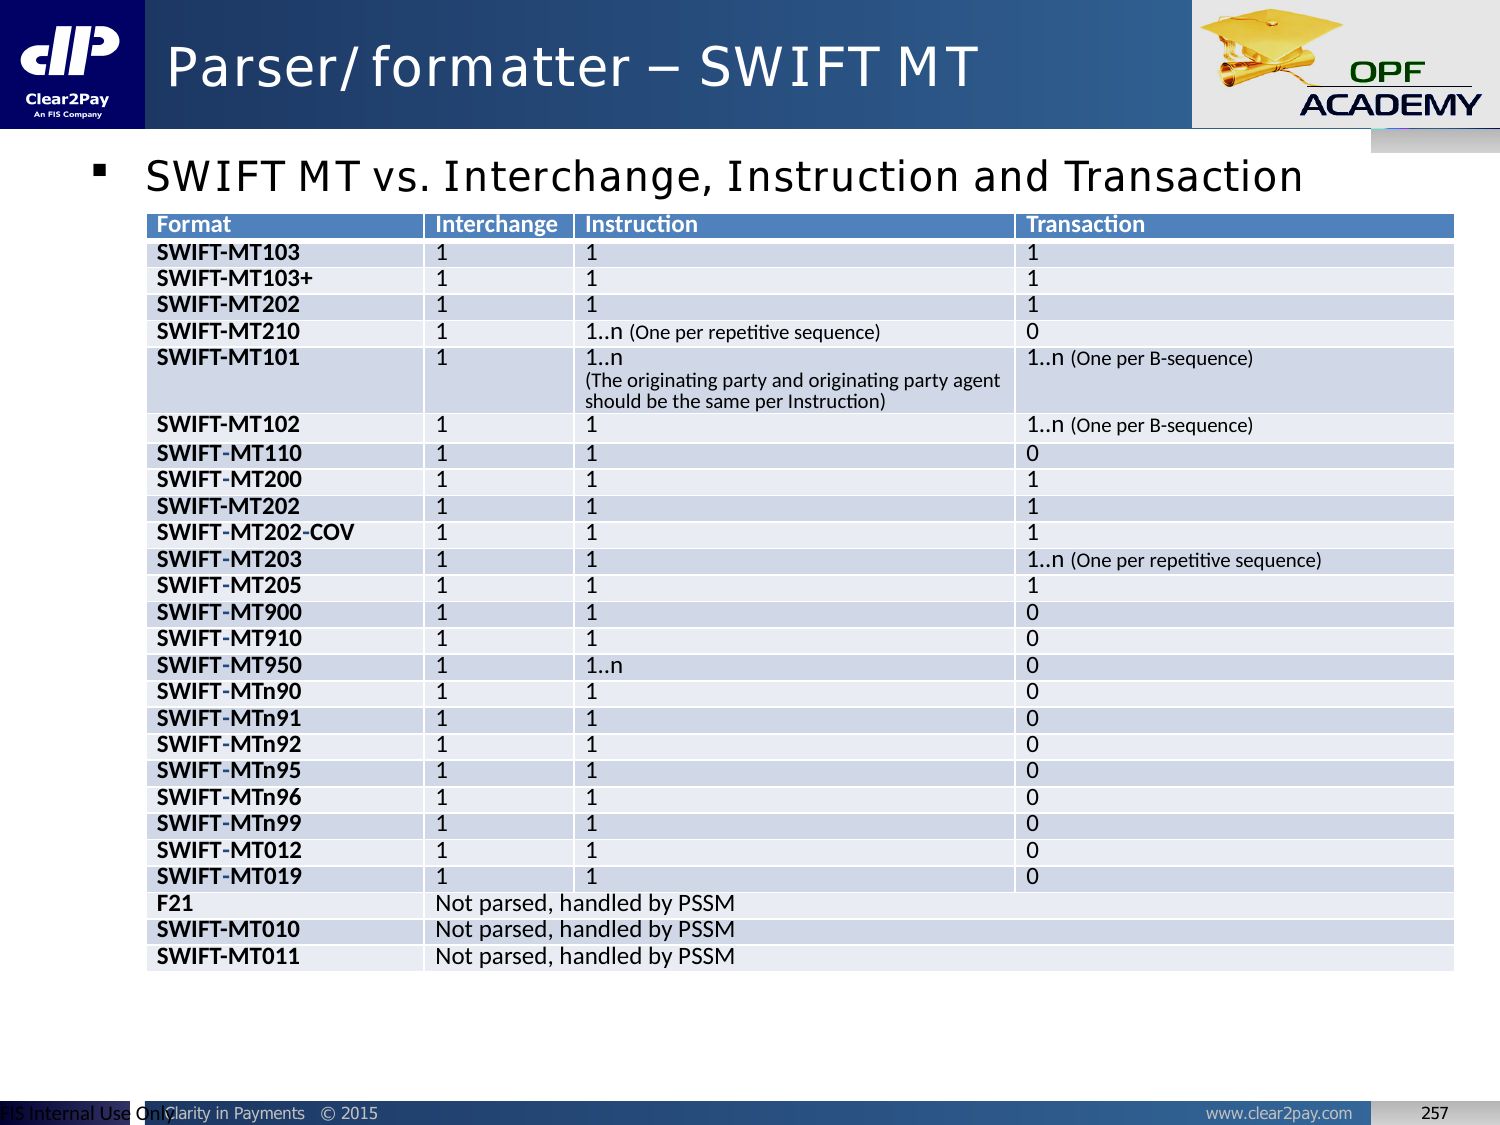

# Parser/formatter – SWIFT MT
SWIFT MT vs. Interchange, Instruction and Transaction

| Format | Interchange | Instruction | Transaction |
| --- | --- | --- | --- |
| SWIFT-MT103 | 1 | 1 | 1 |
| SWIFT-MT103+ | 1 | 1 | 1 |
| SWIFT-MT202 | 1 | 1 | 1 |
| SWIFT-MT210 | 1 | 1..n (One per repetitive sequence) | 0 |
| SWIFT-MT101 | 1 | 1..n (The originating party and originating party agent should be the same per Instruction) | 1..n (One per B-sequence) |
| SWIFT-MT102 | 1 | 1 | 1..n (One per B-sequence) |
| SWIFT-MT110 | 1 | 1 | 0 |
| SWIFT-MT200 | 1 | 1 | 1 |
| SWIFT-MT202 | 1 | 1 | 1 |
| SWIFT-MT202-COV | 1 | 1 | 1 |
| SWIFT-MT203 | 1 | 1 | 1..n (One per repetitive sequence) |
| SWIFT-MT205 | 1 | 1 | 1 |
| SWIFT-MT900 | 1 | 1 | 0 |
| SWIFT-MT910 | 1 | 1 | 0 |
| SWIFT-MT950 | 1 | 1..n | 0 |
| SWIFT-MTn90 | 1 | 1 | 0 |
| SWIFT-MTn91 | 1 | 1 | 0 |
| SWIFT-MTn92 | 1 | 1 | 0 |
| SWIFT-MTn95 | 1 | 1 | 0 |
| SWIFT-MTn96 | 1 | 1 | 0 |
| SWIFT-MTn99 | 1 | 1 | 0 |
| SWIFT-MT012 | 1 | 1 | 0 |
| SWIFT-MT019 | 1 | 1 | 0 |
| F21 | Not parsed, handled by PSSM |  |  |
| SWIFT-MT010 | Not parsed, handled by PSSM |  |  |
| SWIFT-MT011 | Not parsed, handled by PSSM |  |  |